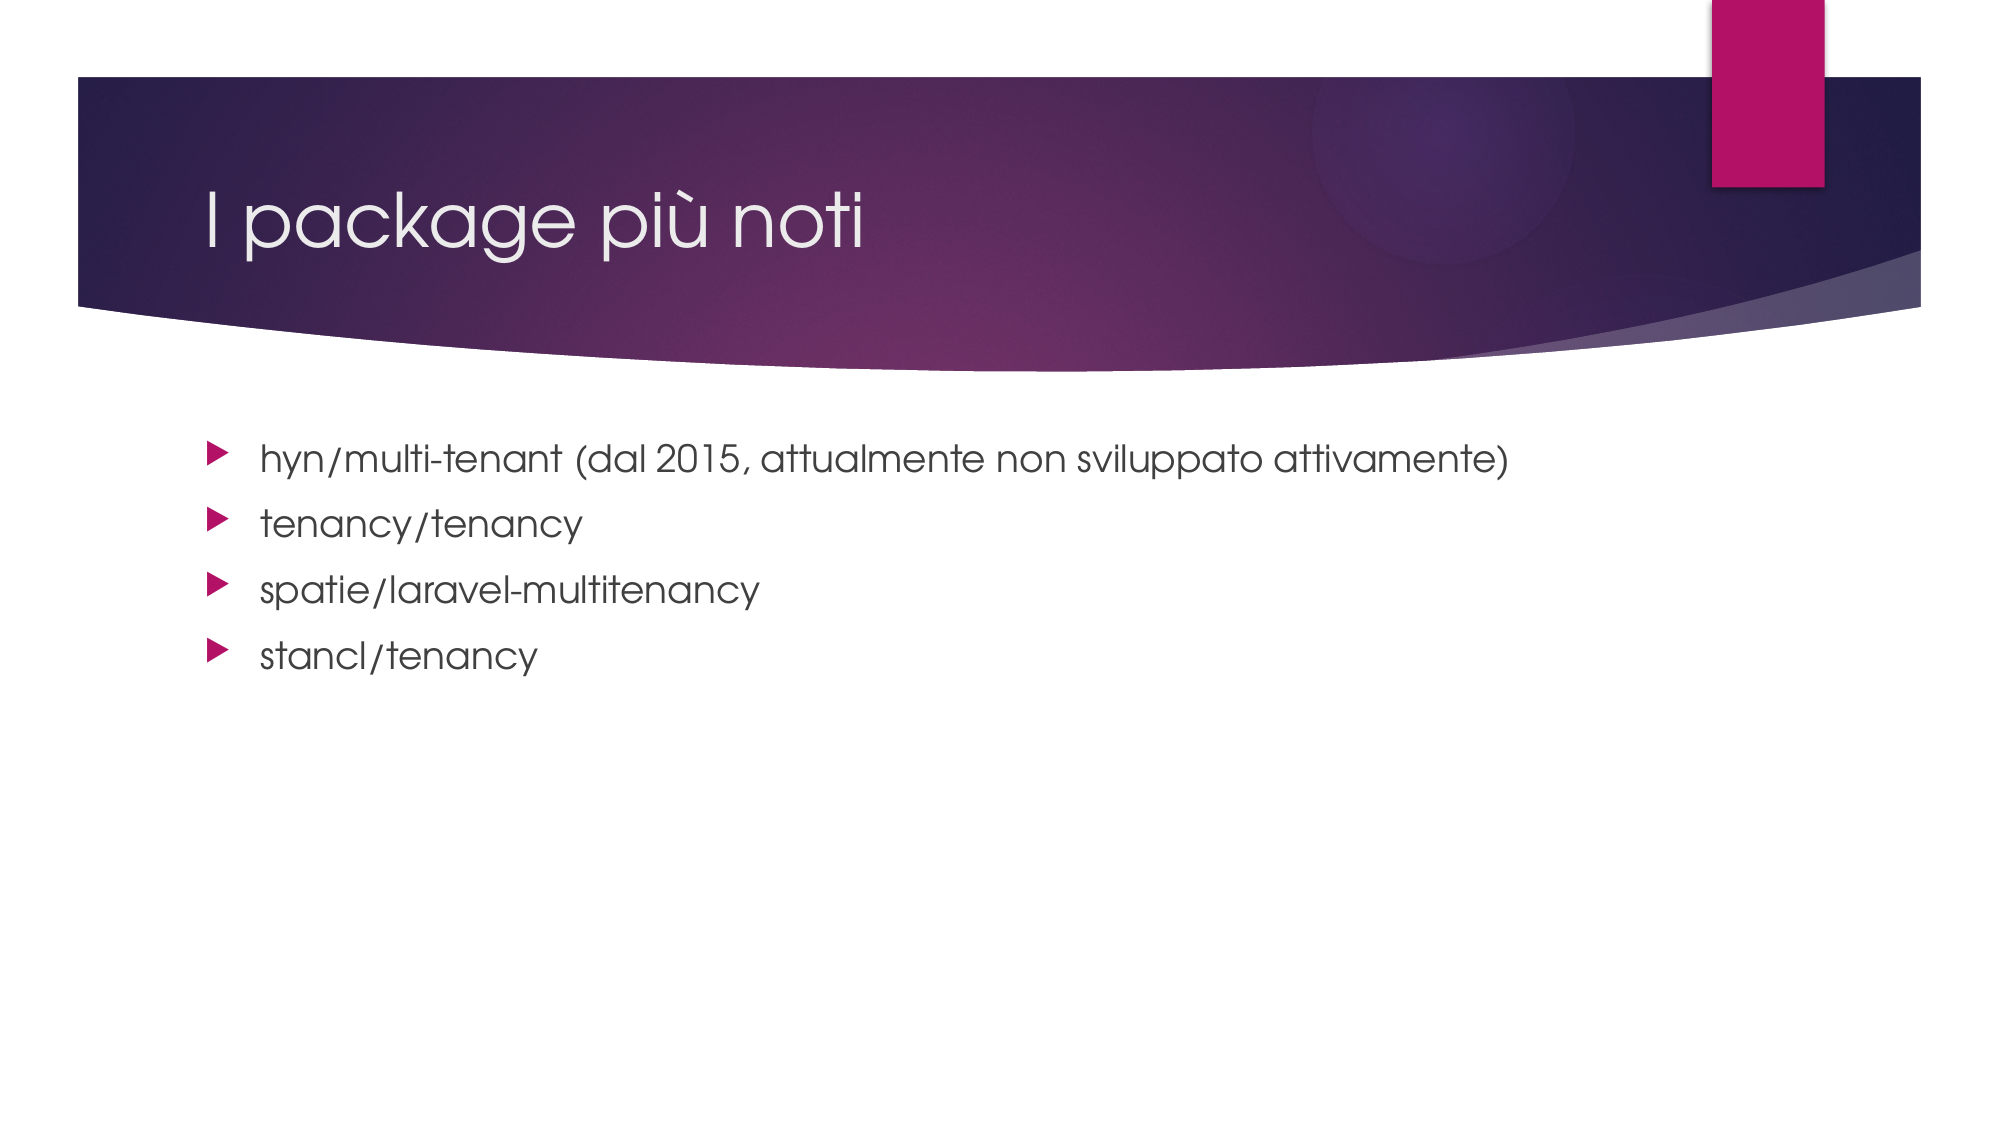

# I package più noti
hyn/multi-tenant (dal 2015, attualmente non sviluppato attivamente)
tenancy/tenancy
spatie/laravel-multitenancy
stancl/tenancy